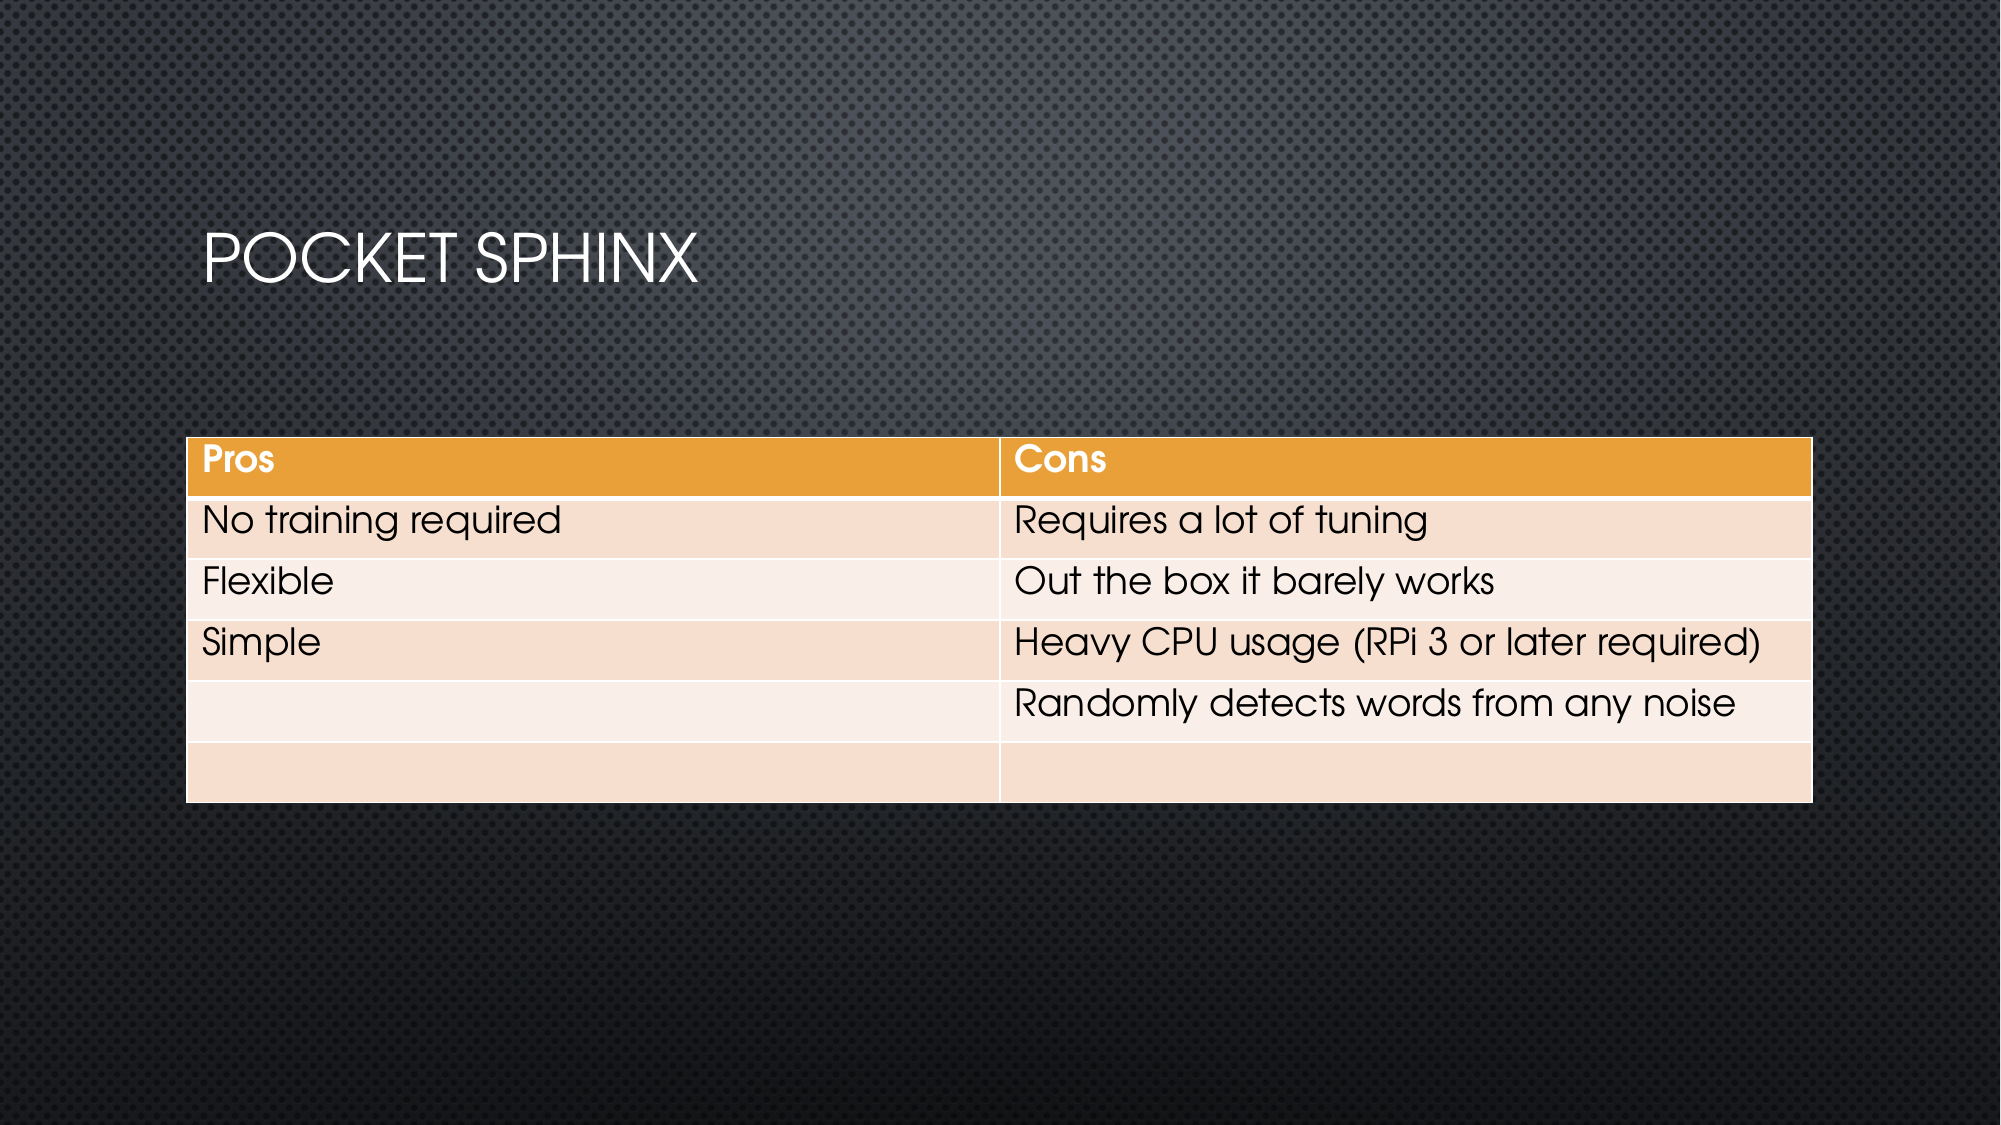

# Pocket Sphinx
| Pros | Cons |
| --- | --- |
| No training required | Requires a lot of tuning |
| Flexible | Out the box it barely works |
| Simple | Heavy CPU usage (RPi 3 or later required) |
|  | Randomly detects words from any noise |
|  |  |